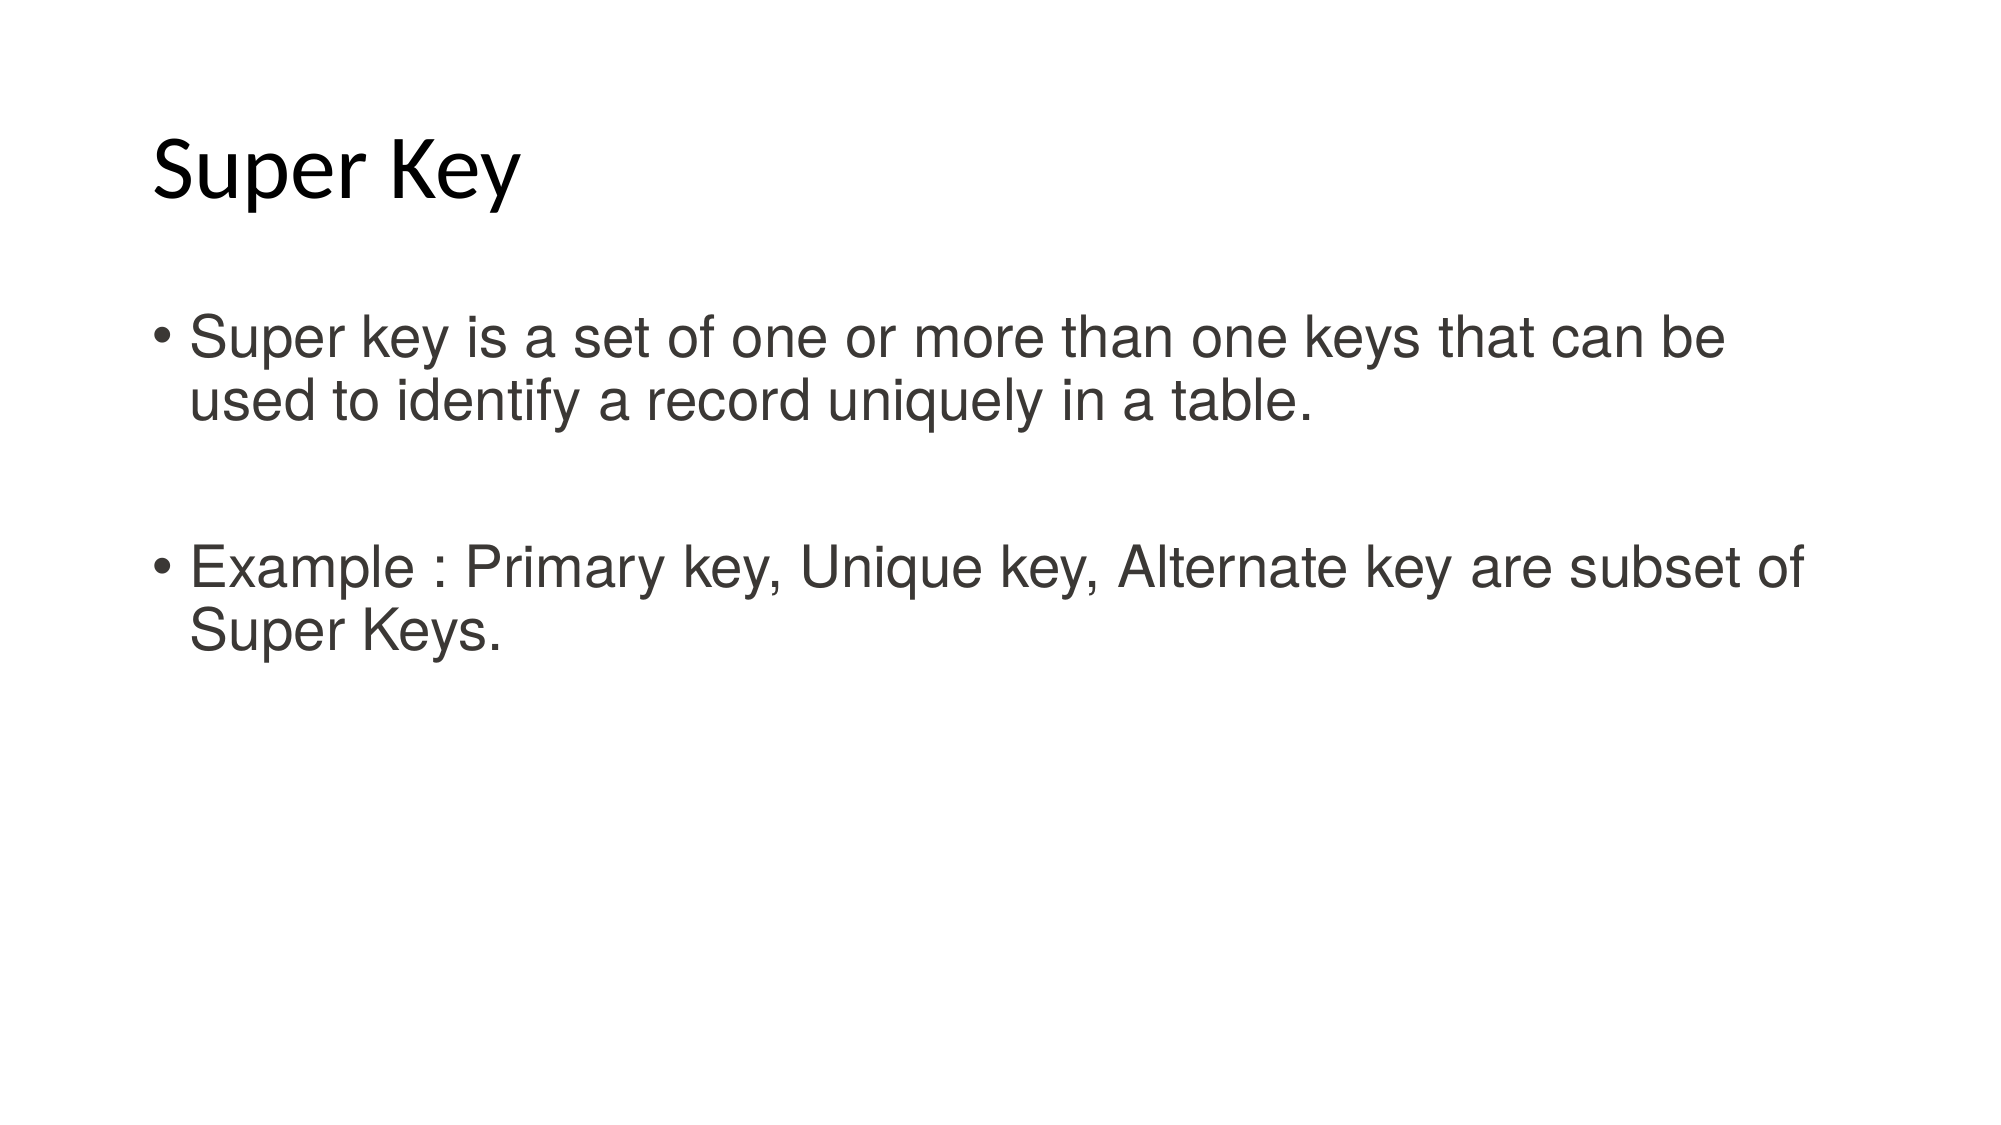

# Super Key
Super key is a set of one or more than one keys that can be used to identify a record uniquely in a table.

Example : Primary key, Unique key, Alternate key are subset of Super Keys.